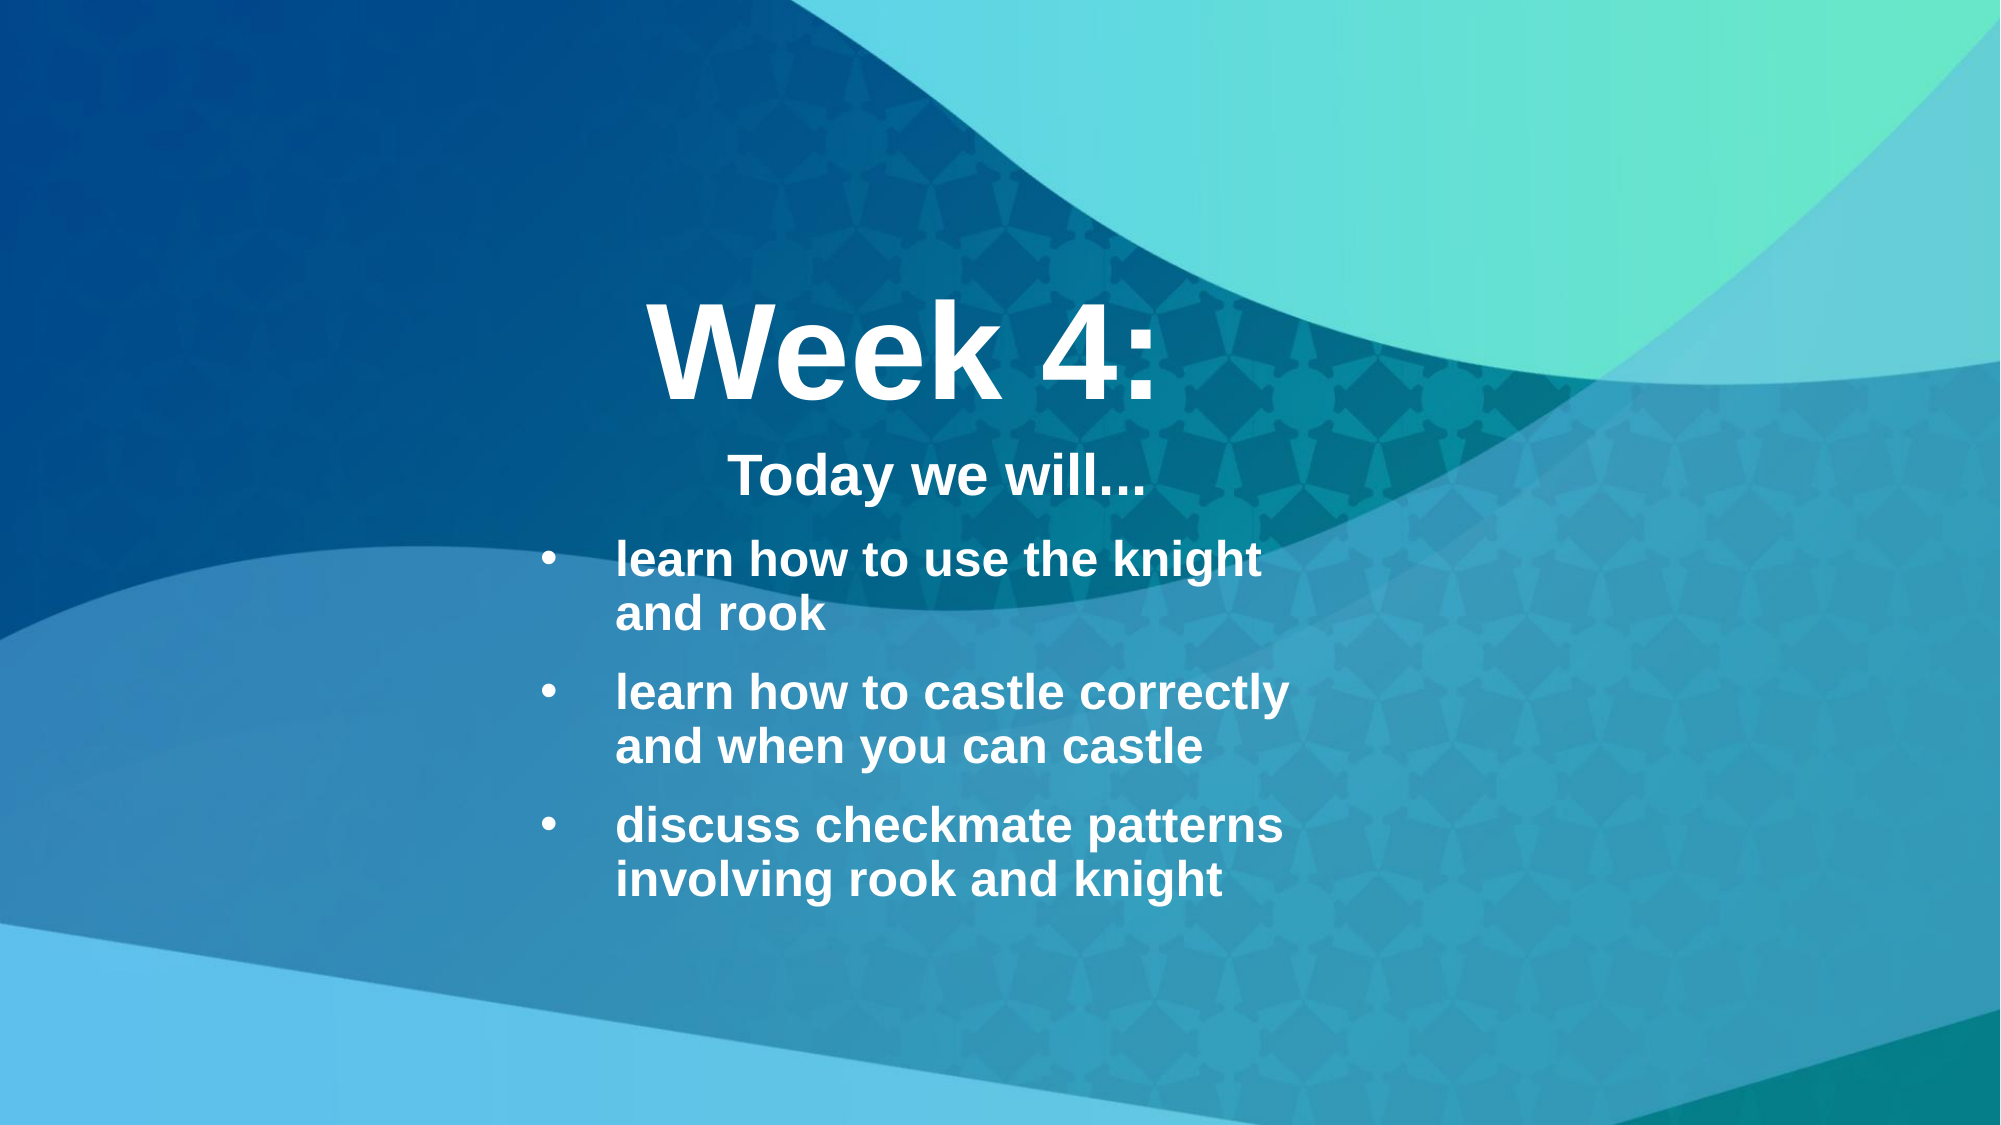

# Week 4:
Today we will...
learn how to use the knight and rook
learn how to castle correctly and when you can castle
discuss checkmate patterns involving rook and knight